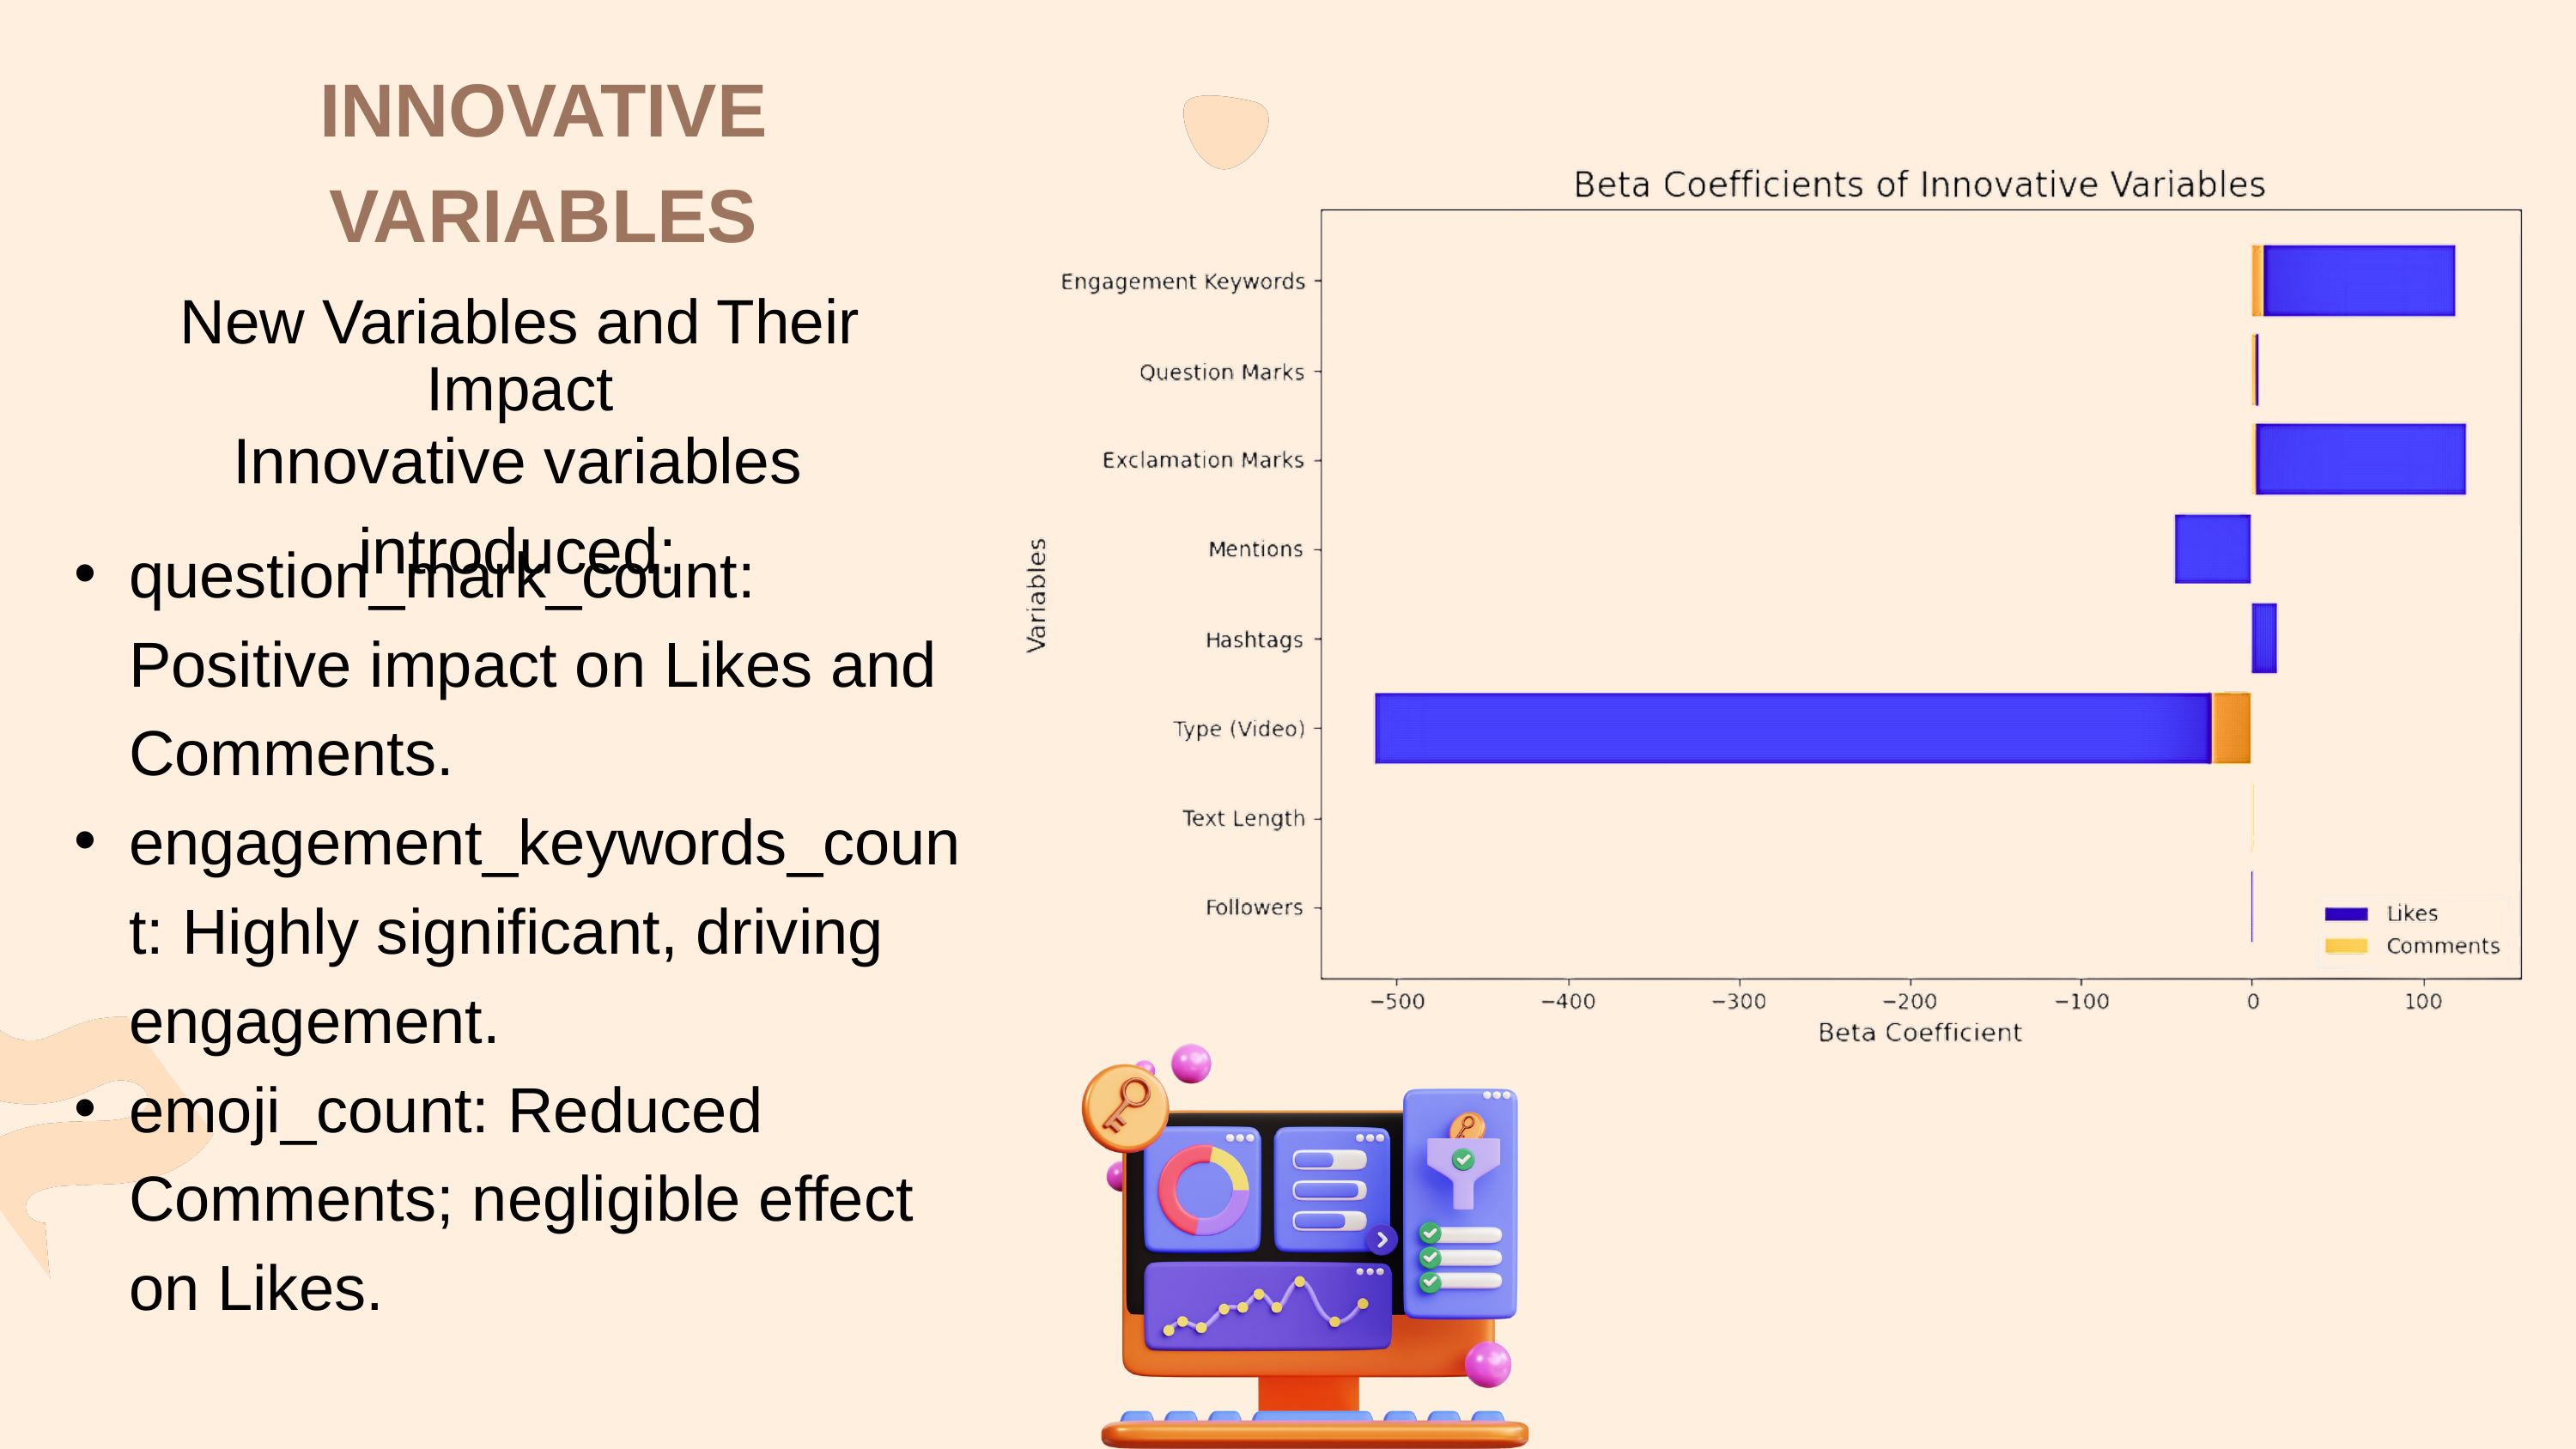

INNOVATIVE VARIABLES

New Variables and Their Impact
Innovative variables introduced:
question_mark_count: Positive impact on Likes and Comments.
engagement_keywords_count: Highly significant, driving engagement.
emoji_count: Reduced Comments; negligible effect on Likes.